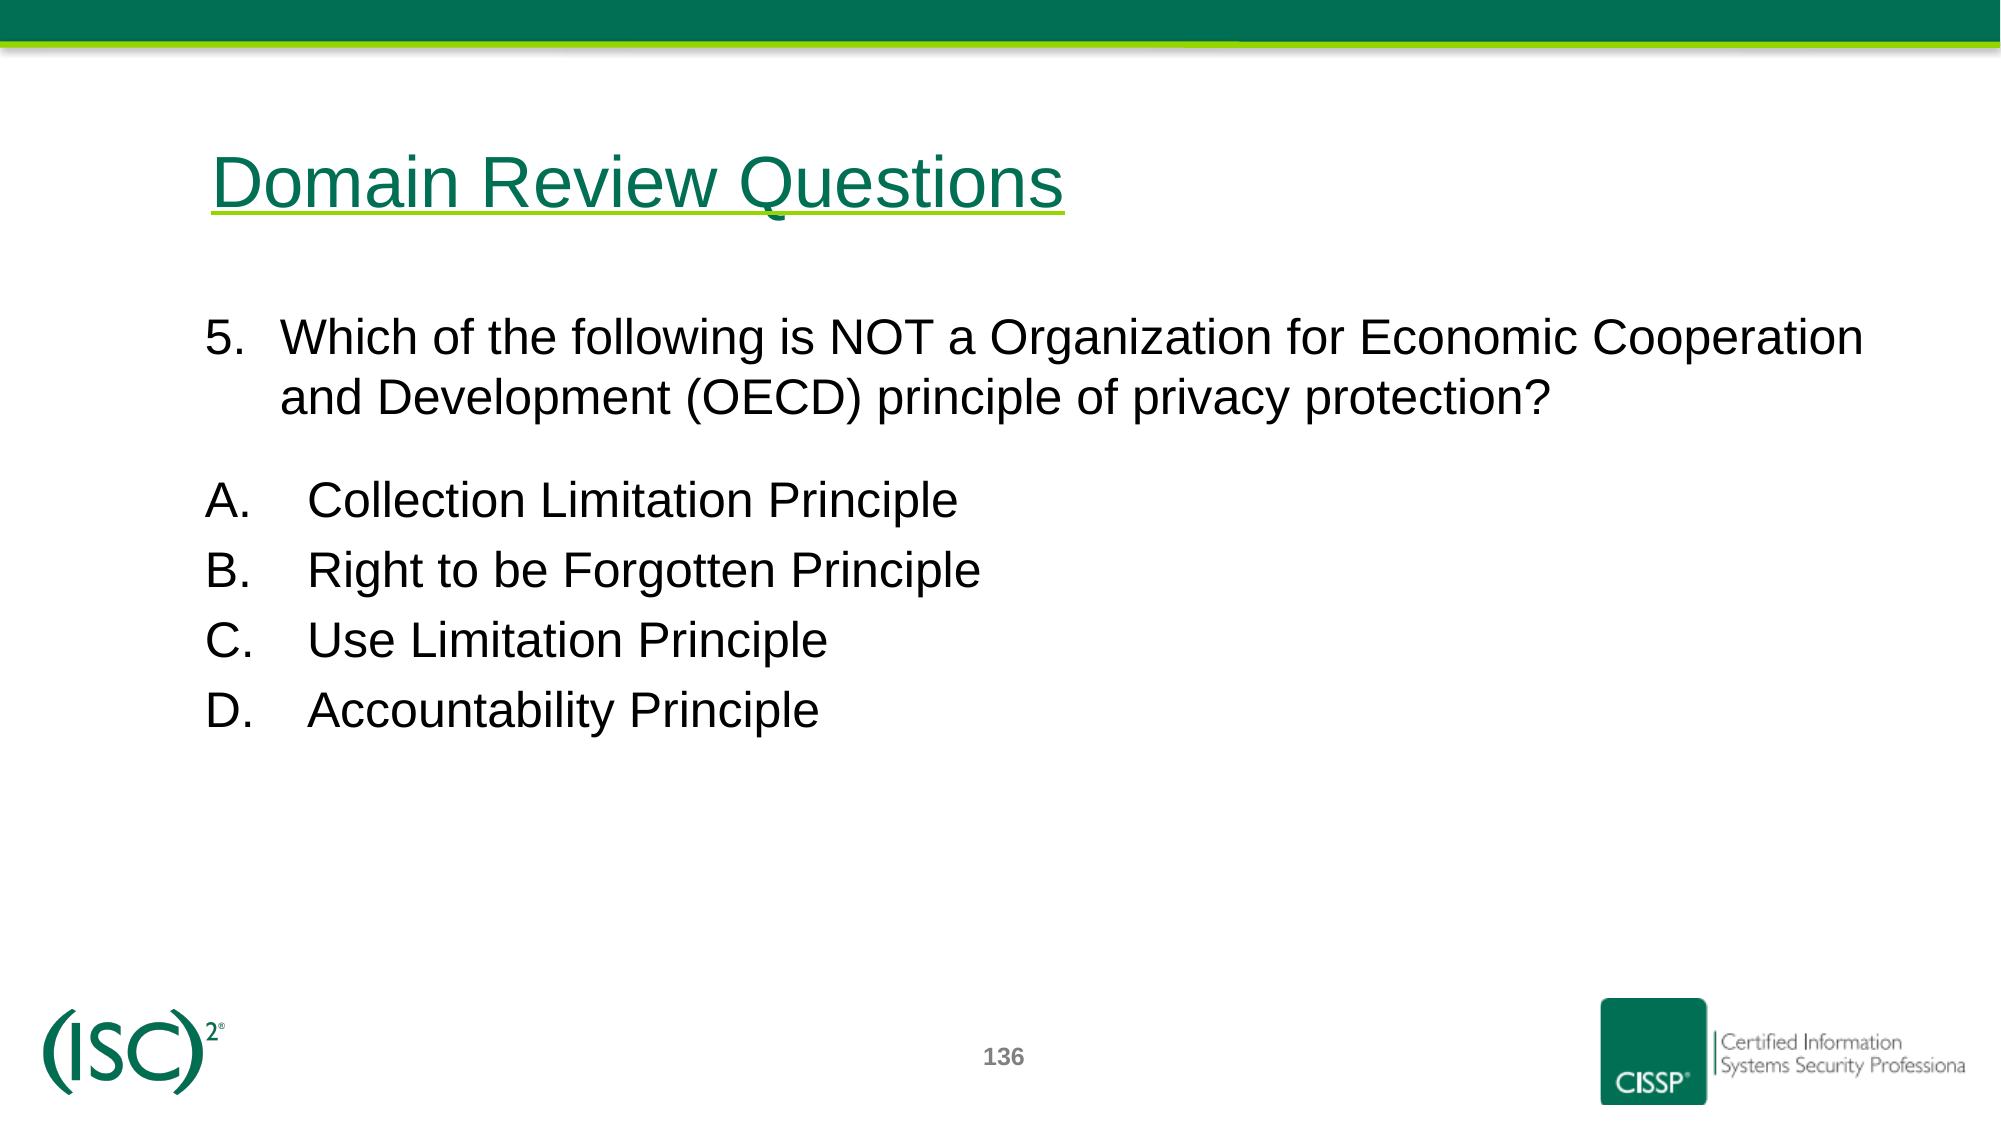

# Domain Review Questions
Which of the following is NOT a Organization for Economic Cooperation and Development (OECD) principle of privacy protection?
Collection Limitation Principle
Right to be Forgotten Principle
Use Limitation Principle
Accountability Principle